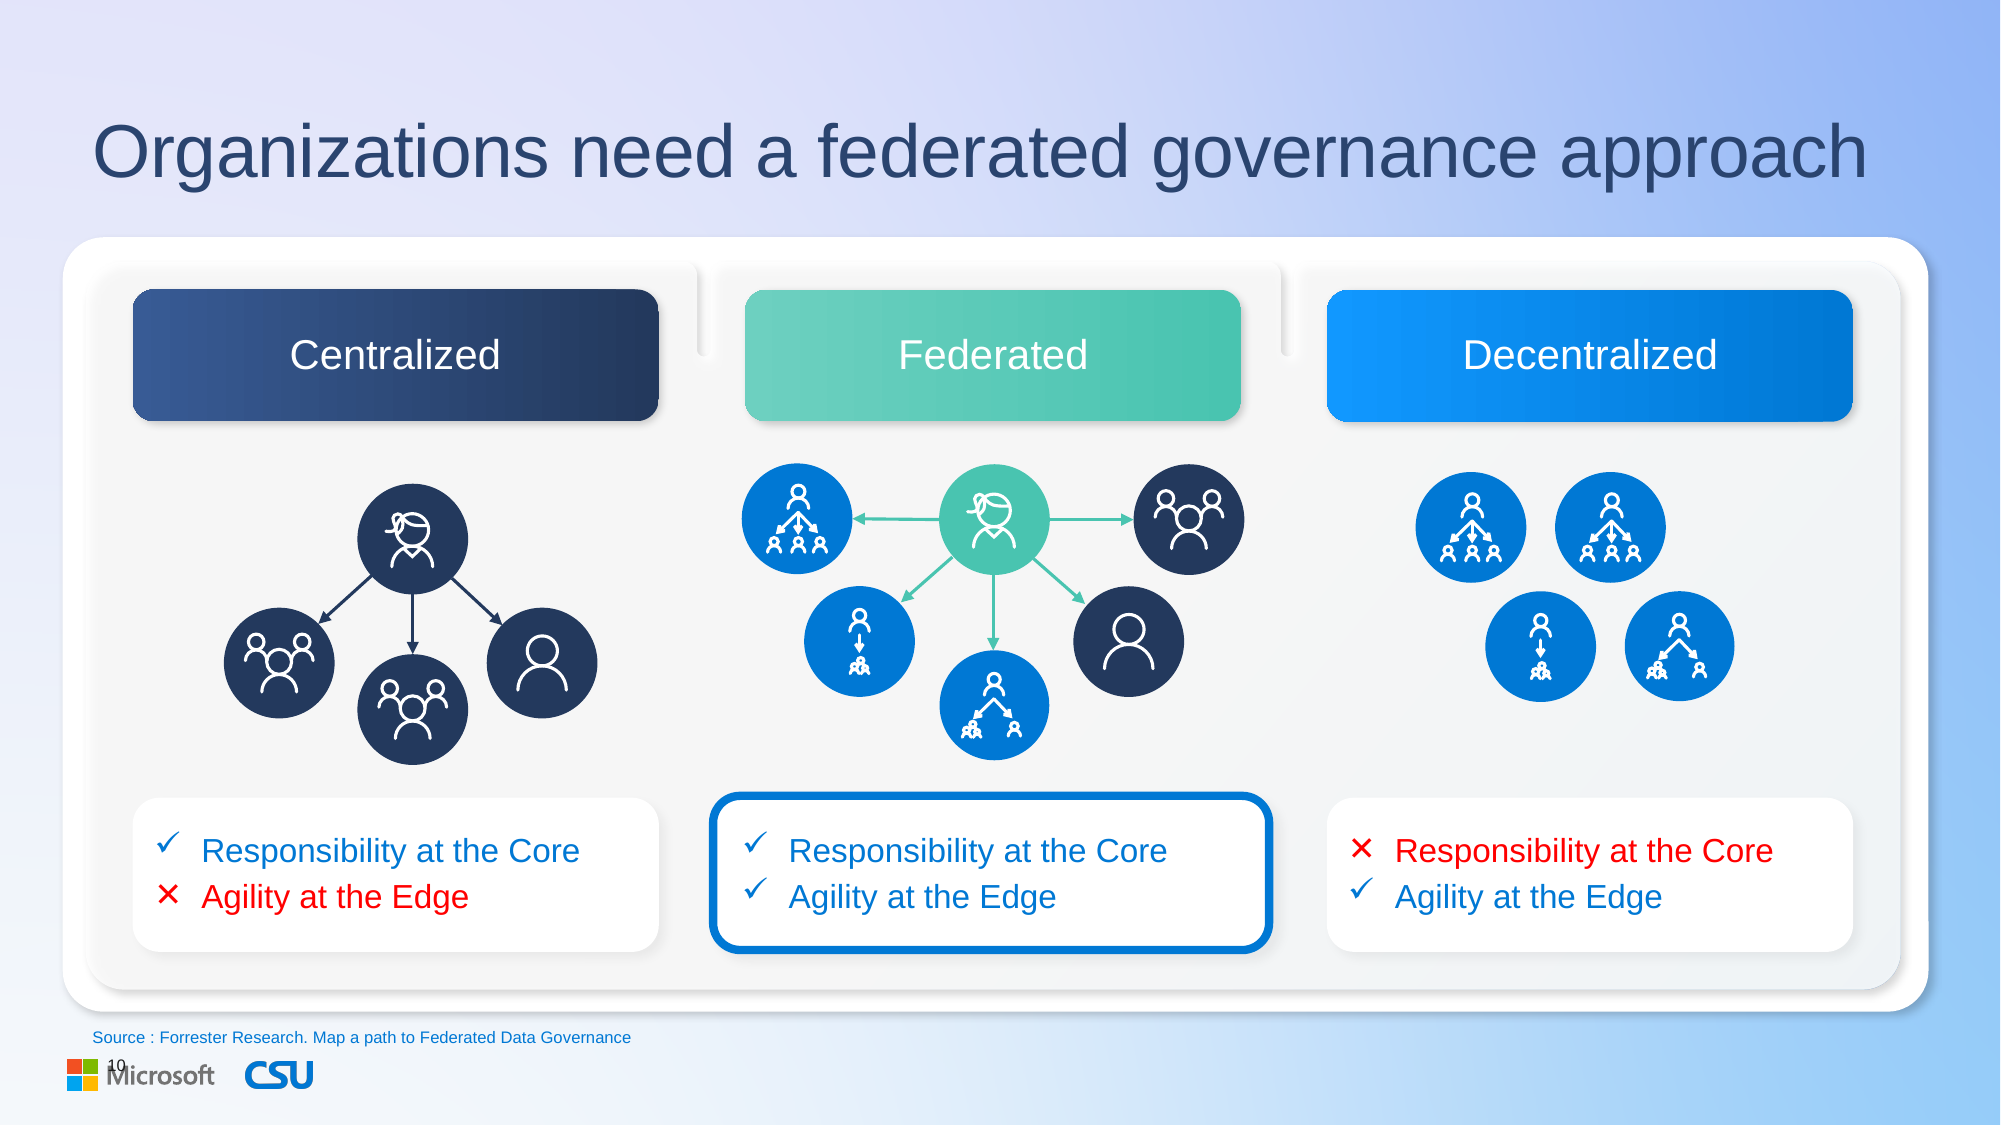

Organizations need a federated governance approach

Centralized

Federated

Decentralized

Responsibility at the Core
Agility at the Edge

Responsibility at the Core
Agility at the Edge

Responsibility at the Core
Agility at the Edge
Source : Forrester Research. Map a path to Federated Data Governance
10